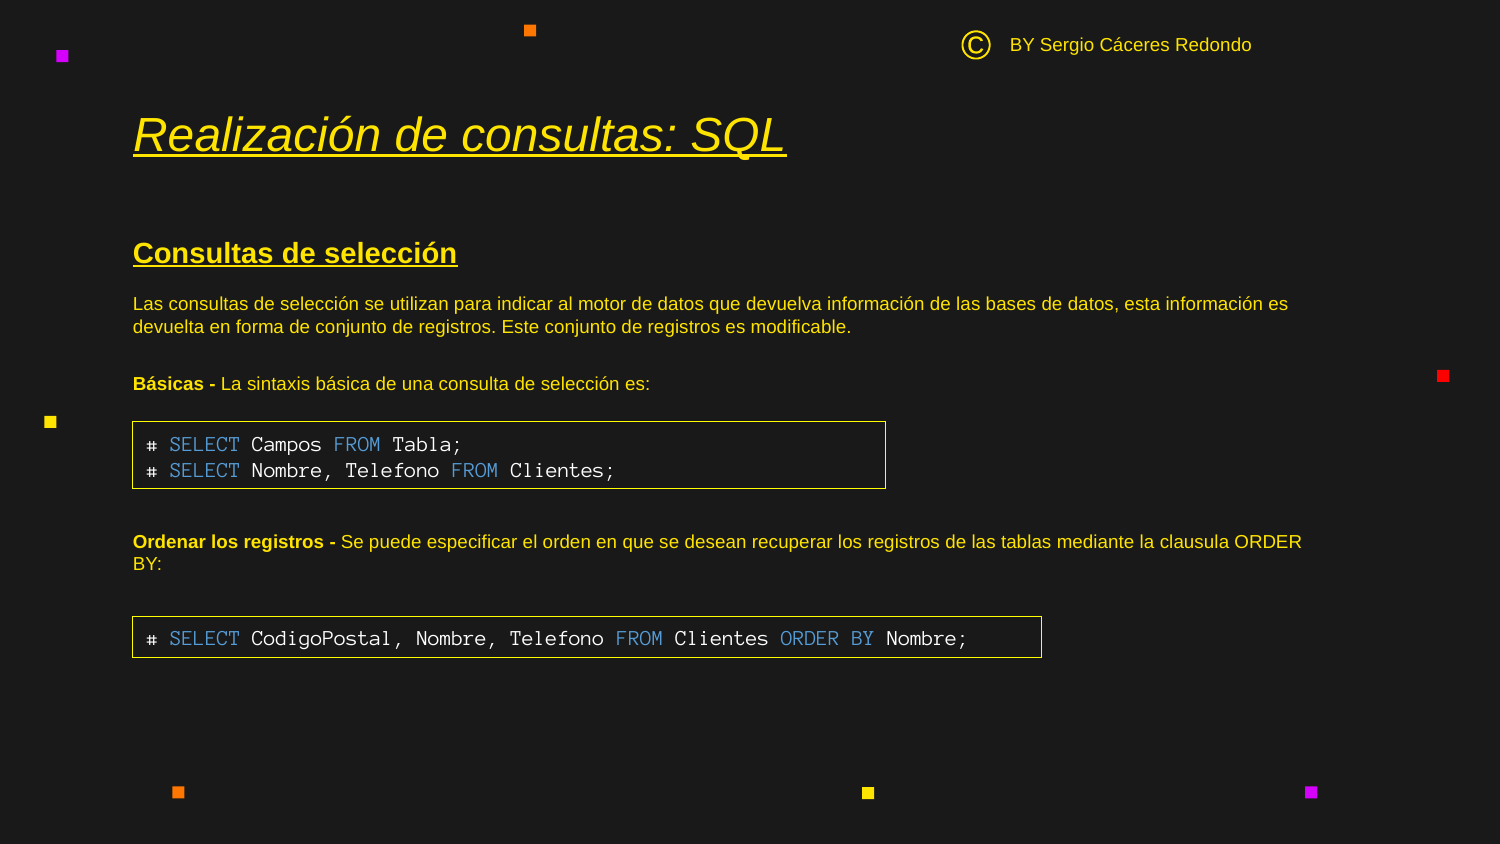

BY Sergio Cáceres Redondo
©
# Realización de consultas: SQL
Consultas de selección

Las consultas de selección se utilizan para indicar al motor de datos que devuelva información de las bases de datos, esta información es devuelta en forma de conjunto de registros. Este conjunto de registros es modificable.

Básicas - La sintaxis básica de una consulta de selección es:

Ordenar los registros - Se puede especificar el orden en que se desean recuperar los registros de las tablas mediante la clausula ORDER BY:

# SELECT Campos FROM Tabla;
# SELECT Nombre, Telefono FROM Clientes;
# SELECT CodigoPostal, Nombre, Telefono FROM Clientes ORDER BY Nombre;